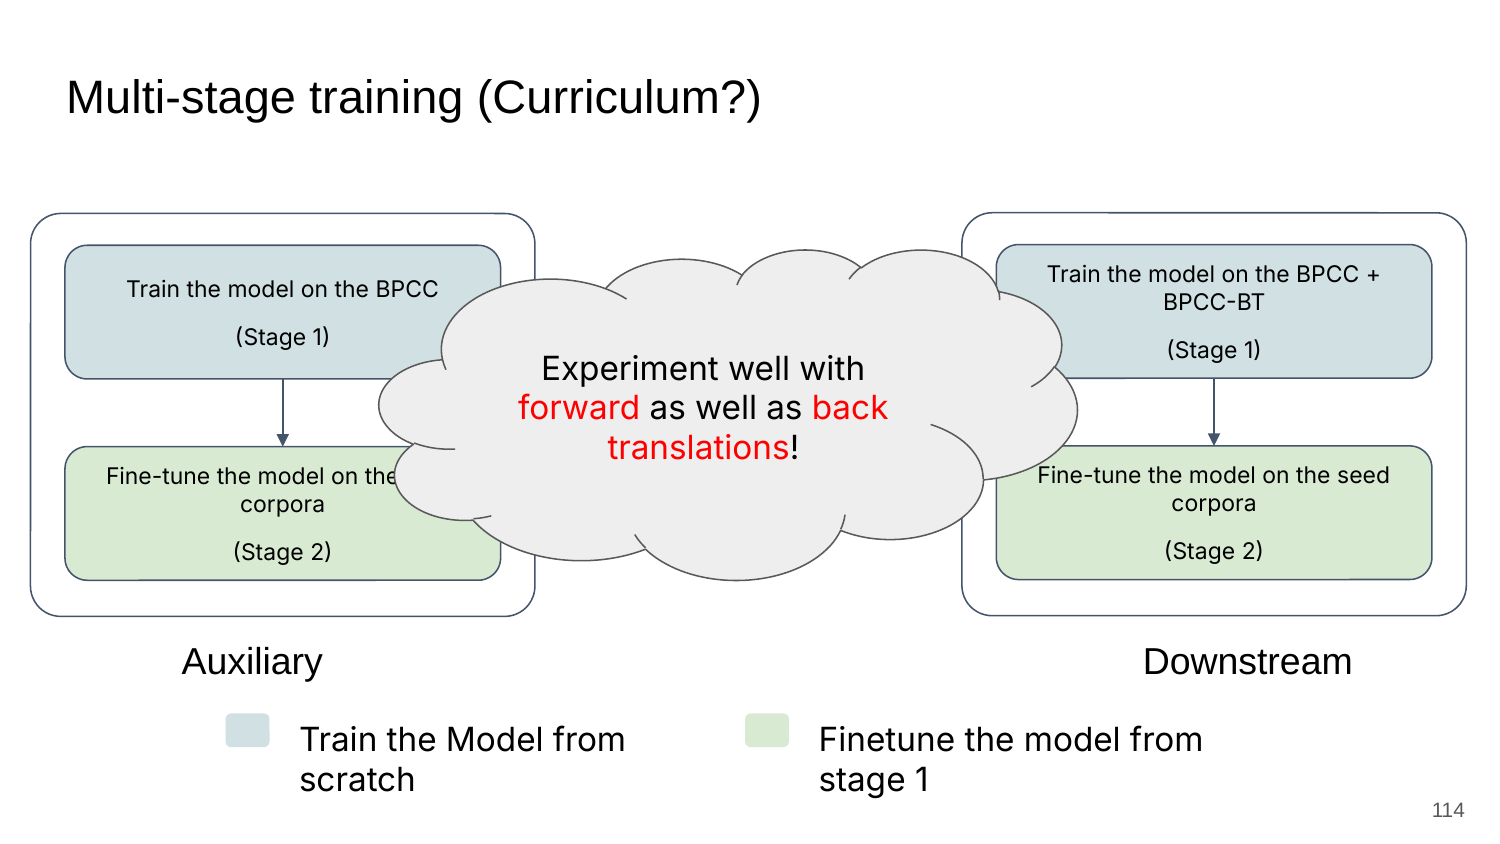

# Multi-stage training (Curriculum?)

Train the model on the BPCC + BPCC-BT
(Stage 1)
Train the model on the BPCC
(Stage 1)
Experiment well with forward as well as back translations!
Data Augmentation using back translation: BPCC-BT
(~400M bitext pairs)
Fine-tune the model on the seed corpora
(Stage 2)
Fine-tune the model on the seed corpora
(Stage 2)
Auxiliary
Downstream
Train the Model from scratch

Finetune the model from stage 1

114